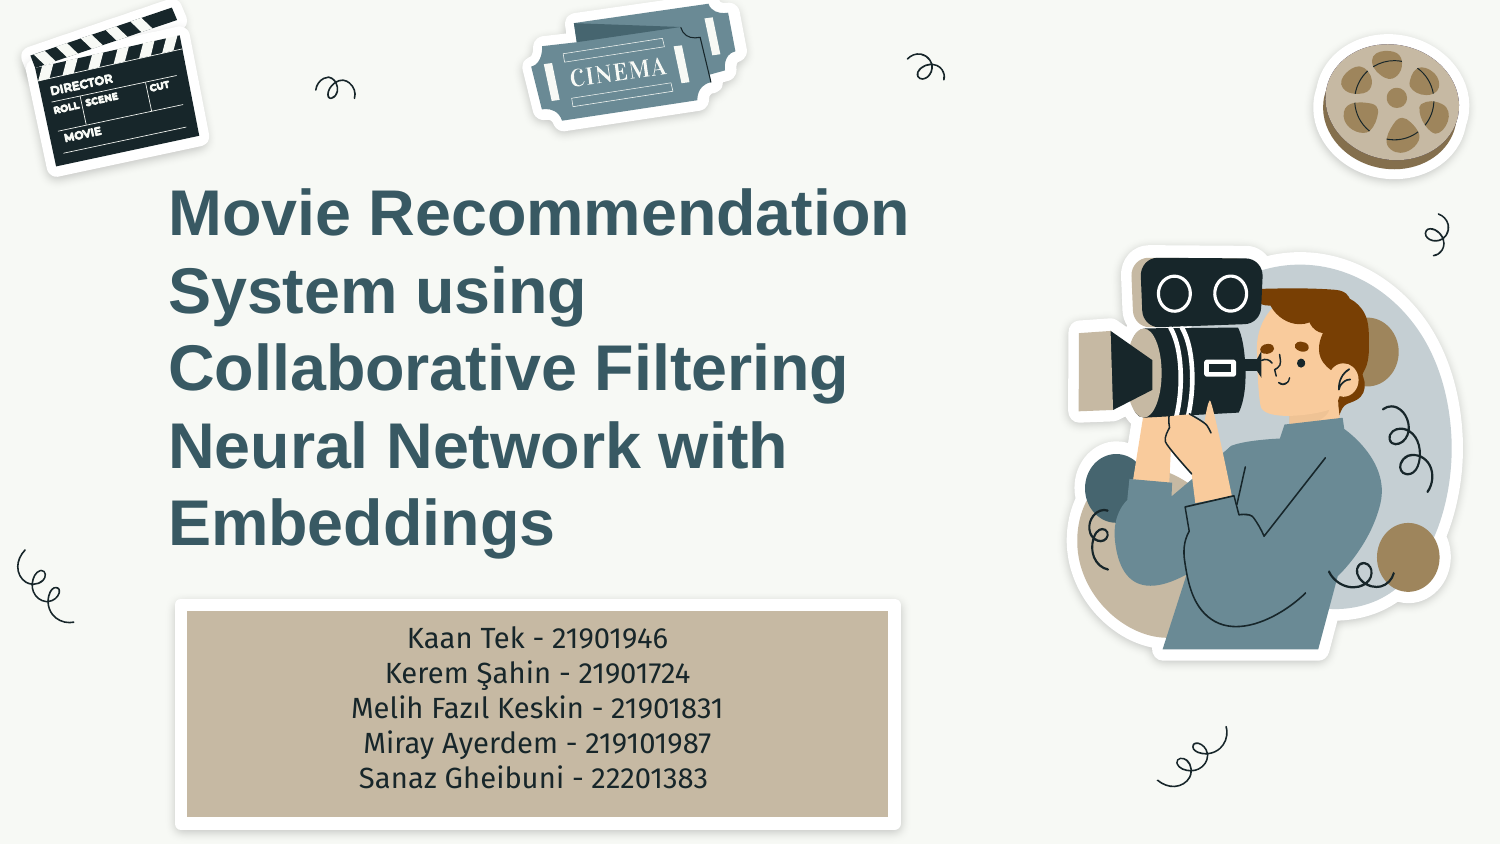

# Movie Recommendation System using Collaborative Filtering Neural Network with Embeddings

Kaan Tek - 21901946
Kerem Şahin - 21901724
Melih Fazıl Keskin - 21901831
Miray Ayerdem - 219101987
Sanaz Gheibuni - 22201383